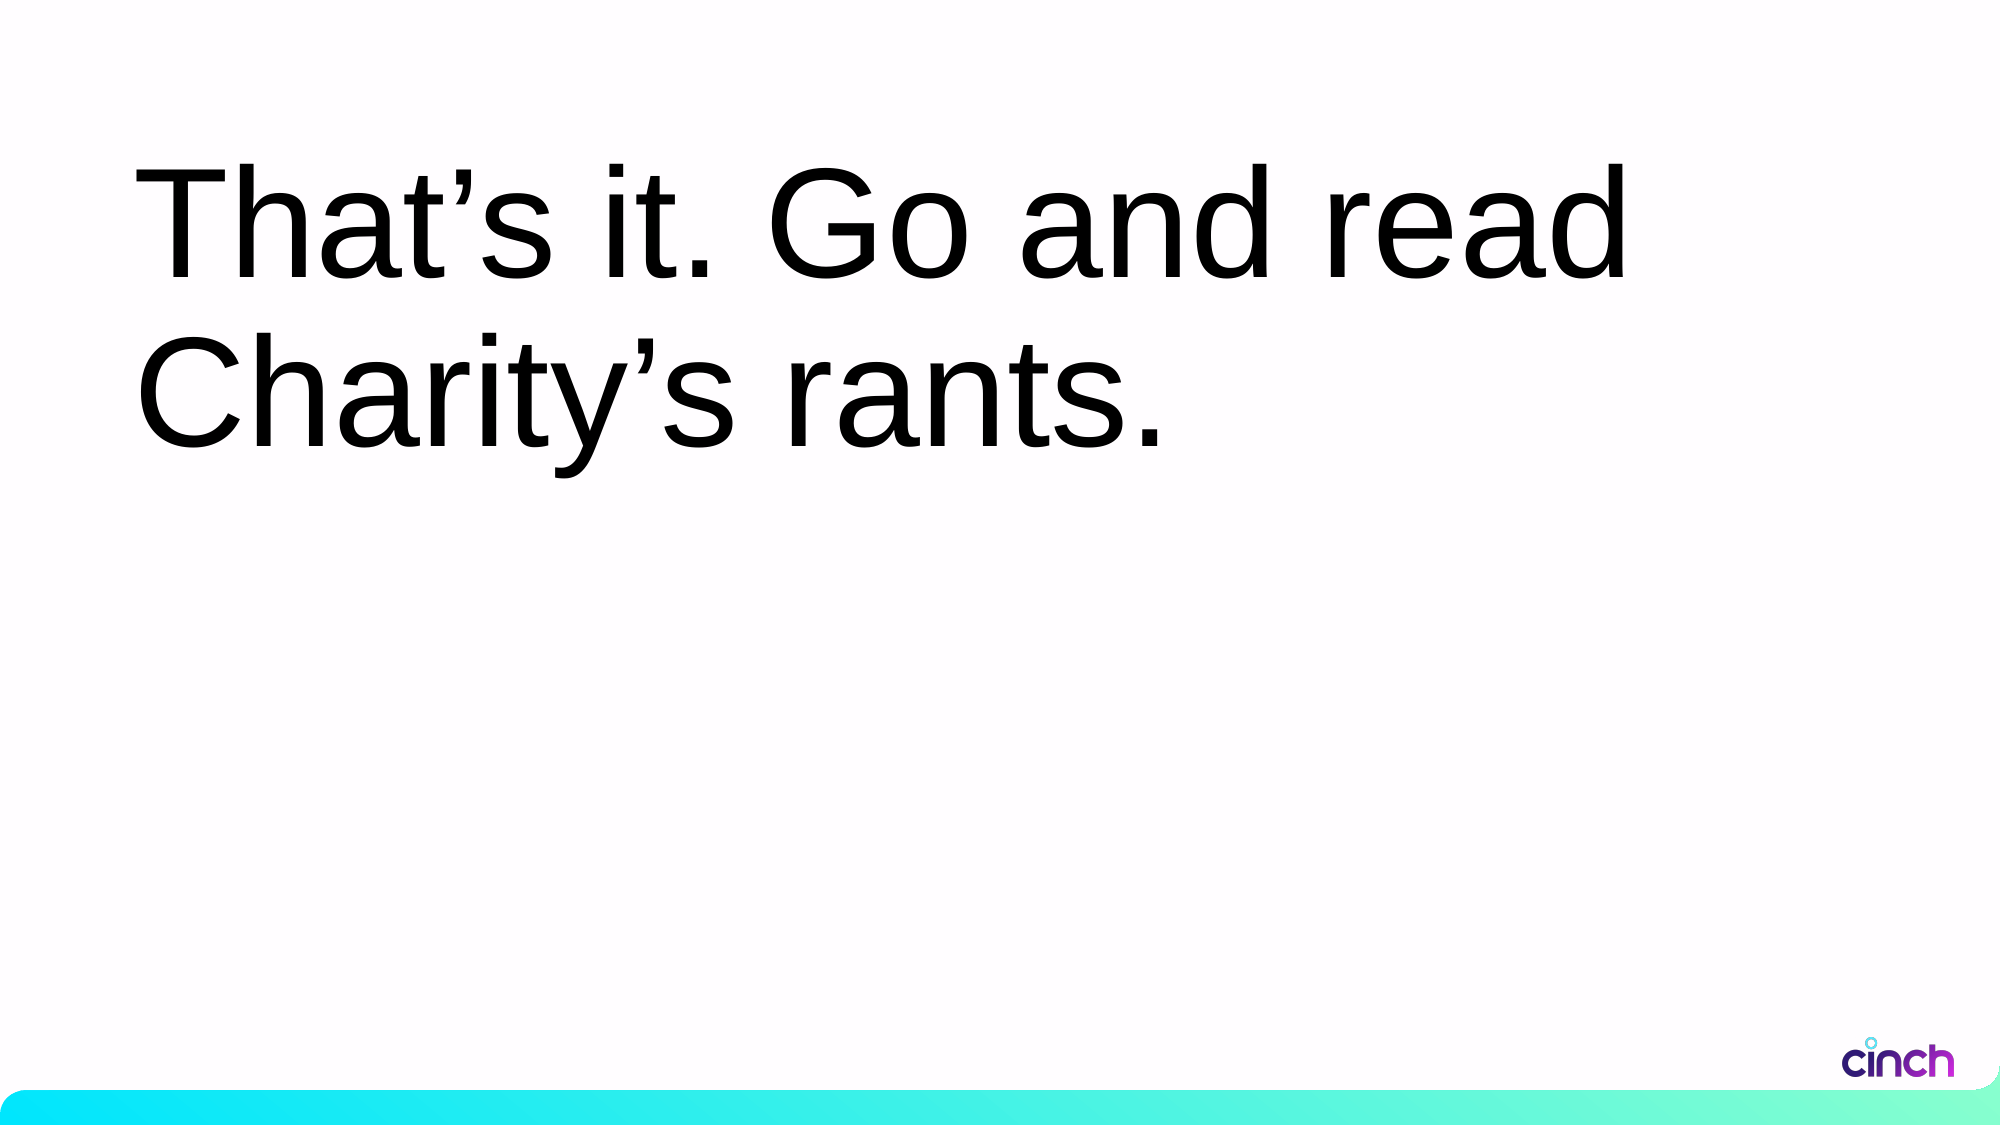

# That’s it. Go and read Charity’s rants.